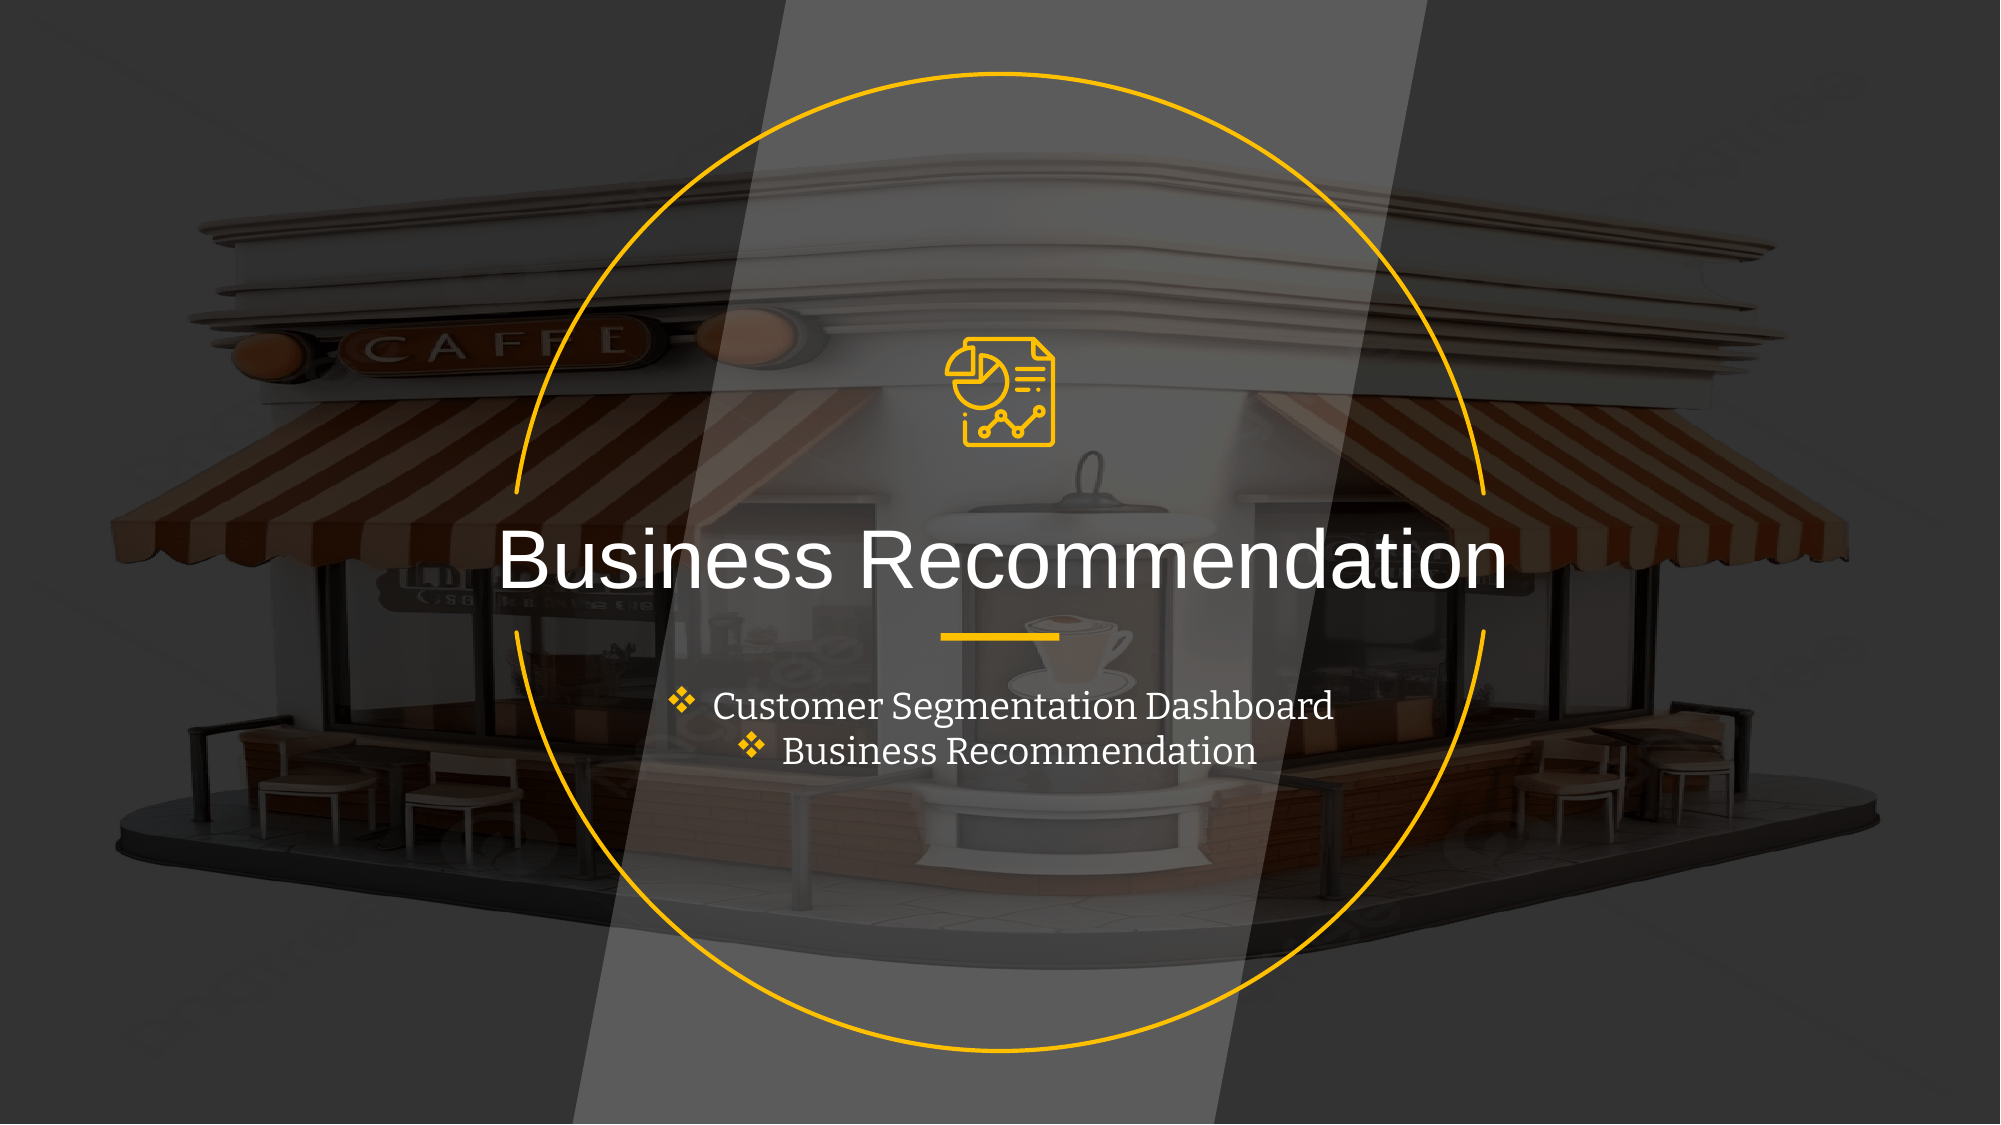

Business Recommendation

Customer Segmentation Dashboard
Business Recommendation